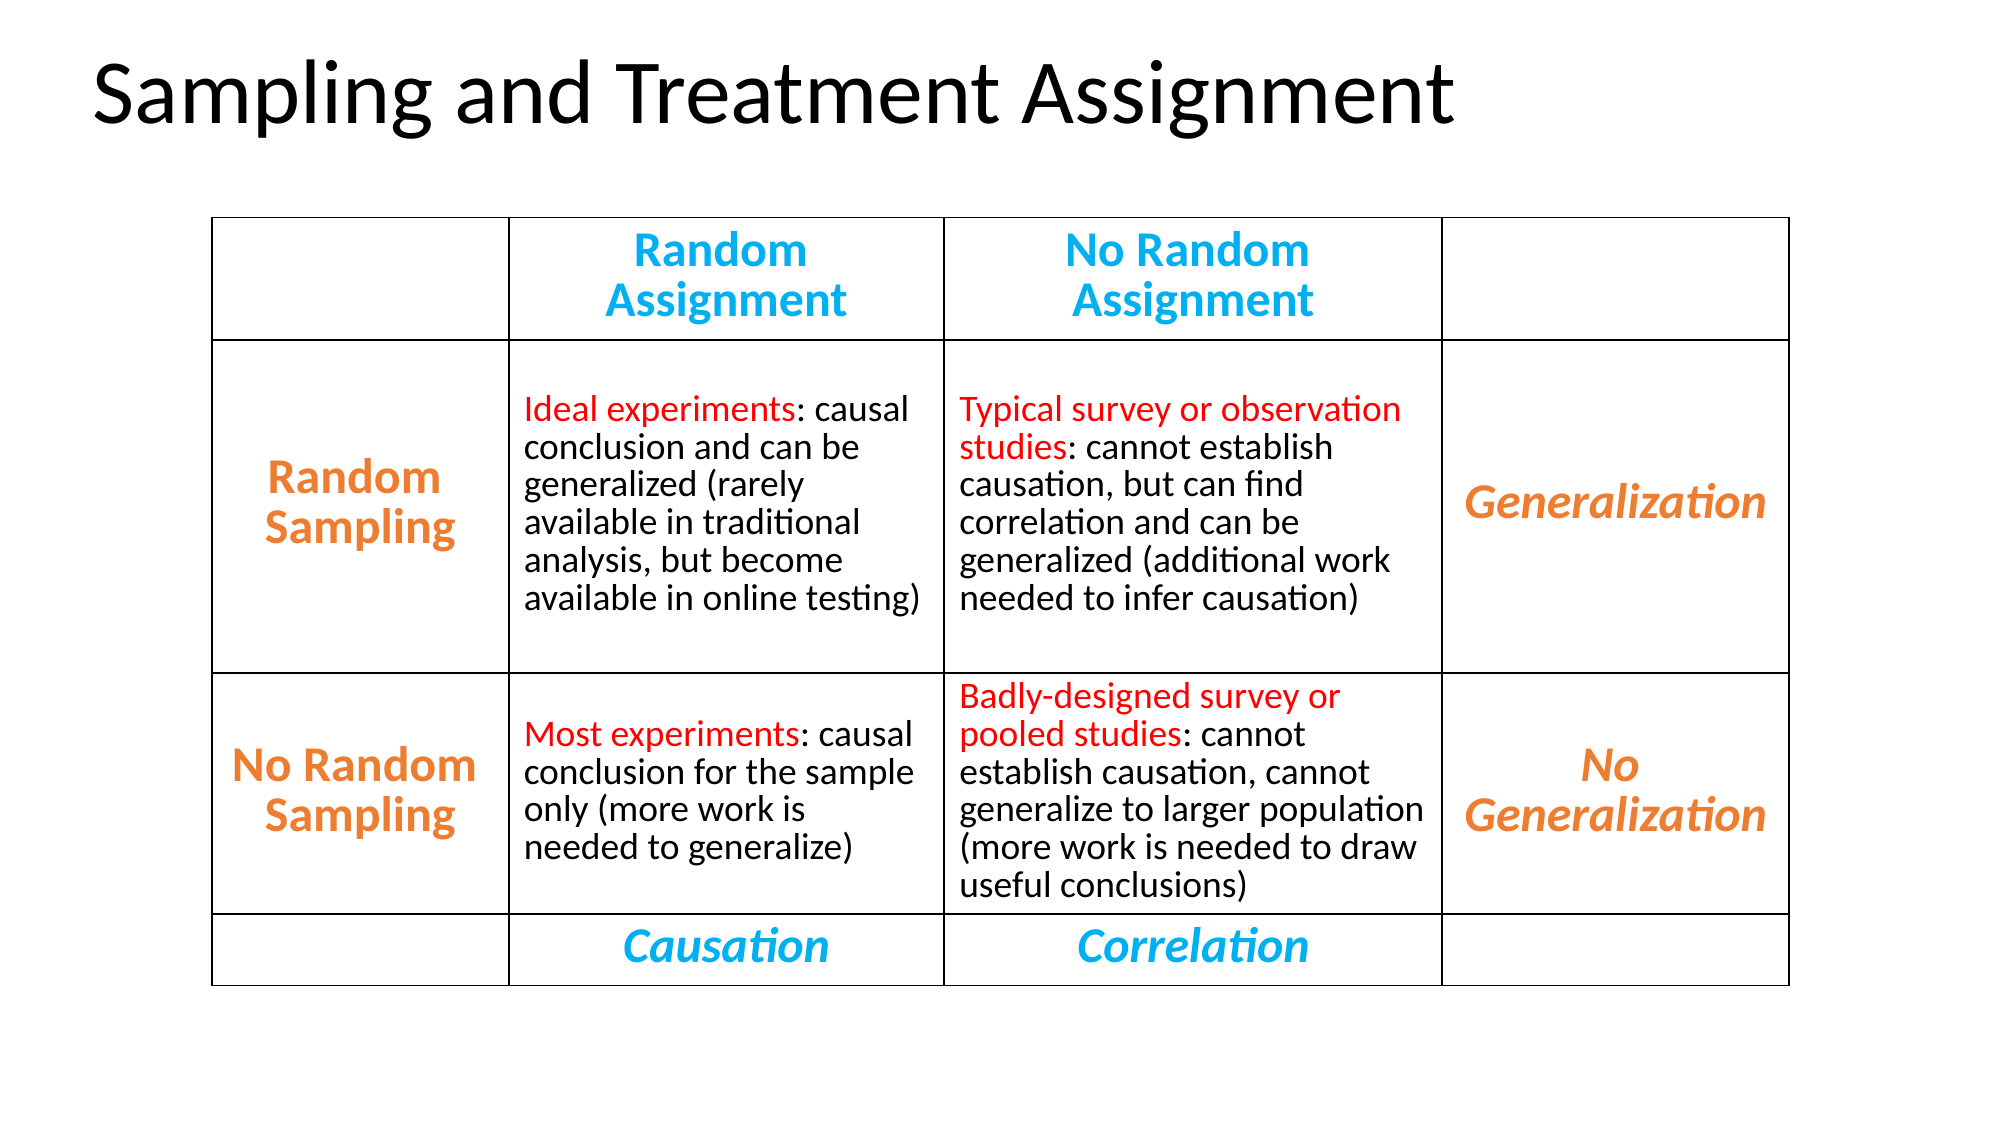

# Sampling and Treatment Assignment
|  | Random Assignment | No Random Assignment |  |
| --- | --- | --- | --- |
| Random Sampling | Ideal experiments: causal conclusion and can be generalized (rarely available in traditional analysis, but become available in online testing) | Typical survey or observation studies: cannot establish causation, but can find correlation and can be generalized (additional work needed to infer causation) | Generalization |
| No Random Sampling | Most experiments: causal conclusion for the sample only (more work is needed to generalize) | Badly-designed survey or pooled studies: cannot establish causation, cannot generalize to larger population (more work is needed to draw useful conclusions) | No Generalization |
|  | Causation | Correlation |  |